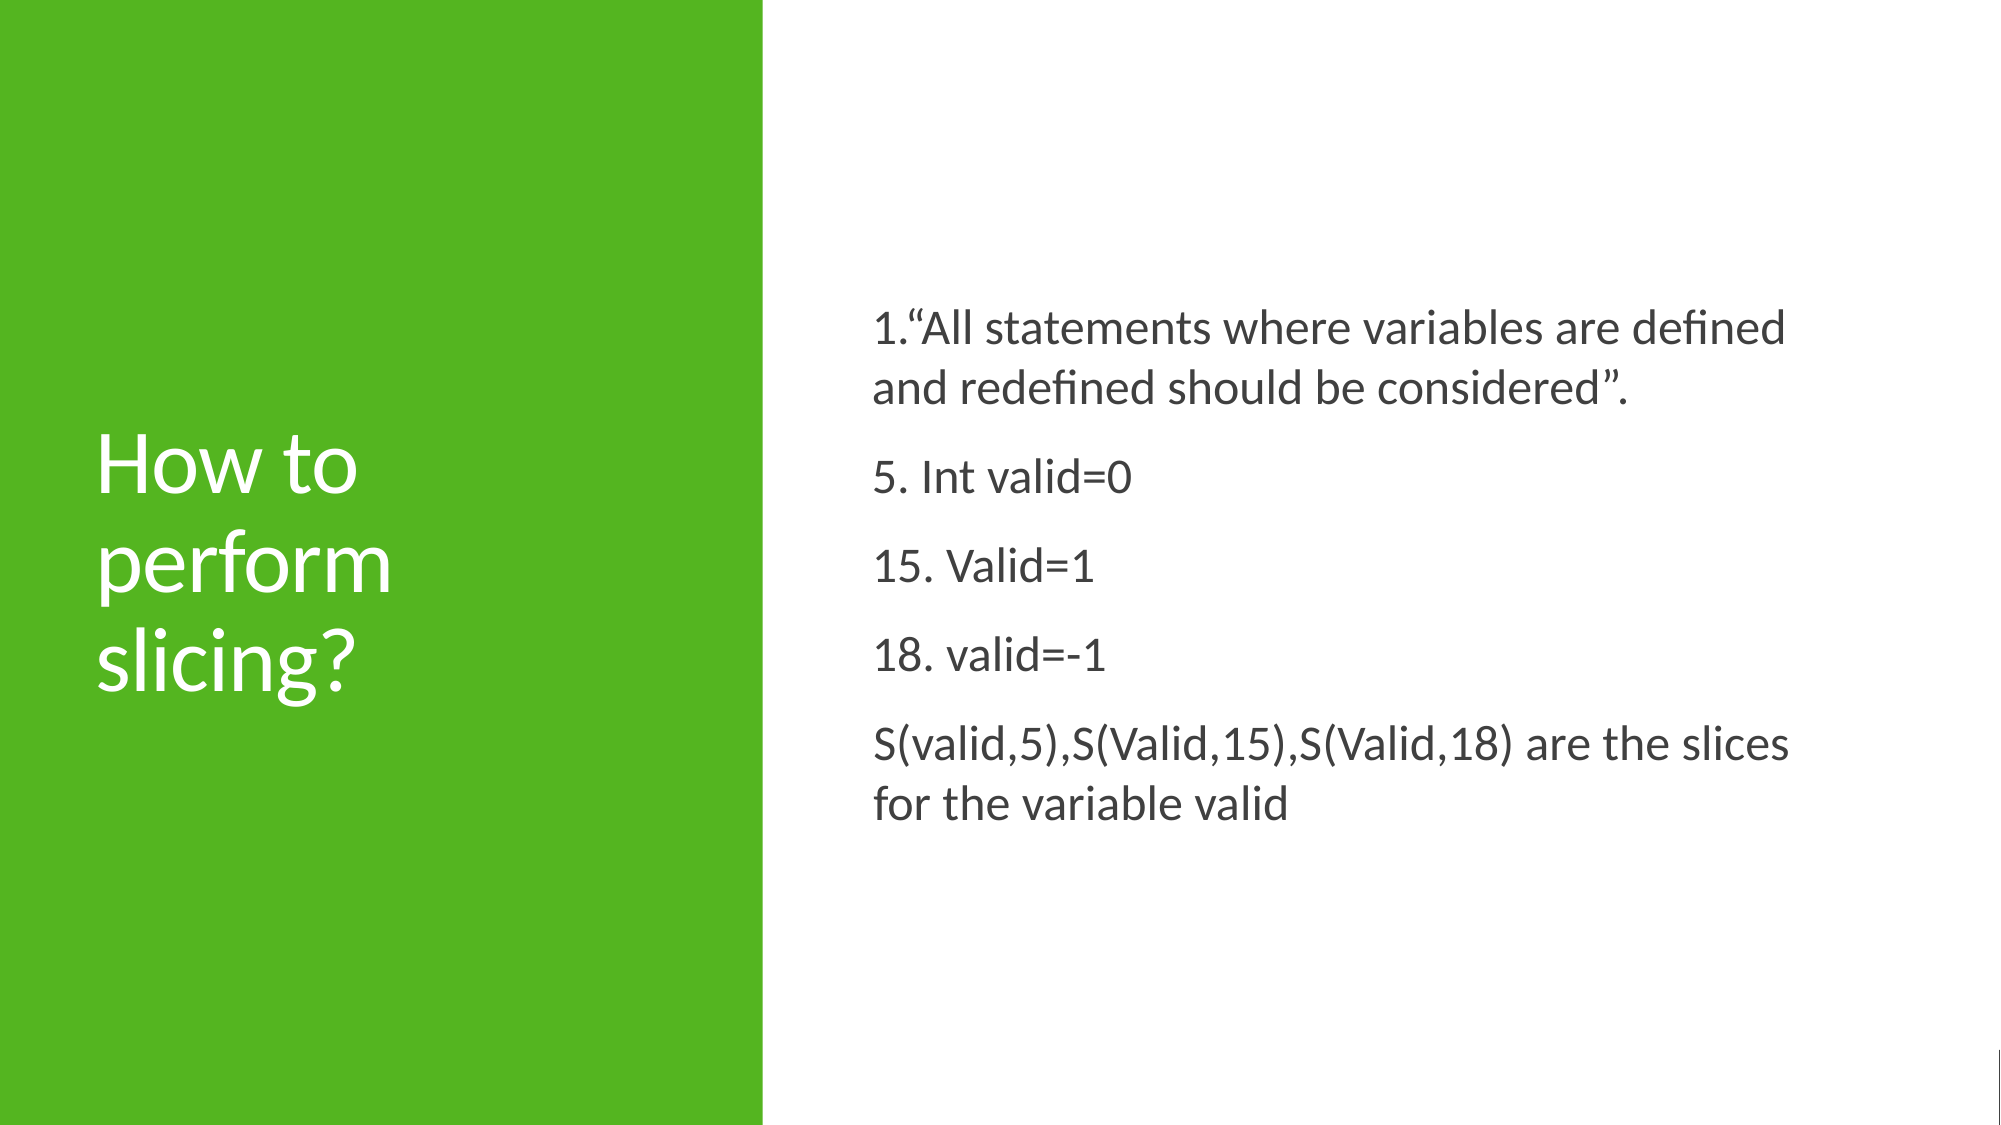

# How to perform slicing?
1.“All statements where variables are defined and redefined should be considered”.
5. Int valid=0
15. Valid=1
18. valid=-1
S(valid,5),S(Valid,15),S(Valid,18) are the slices for the variable valid